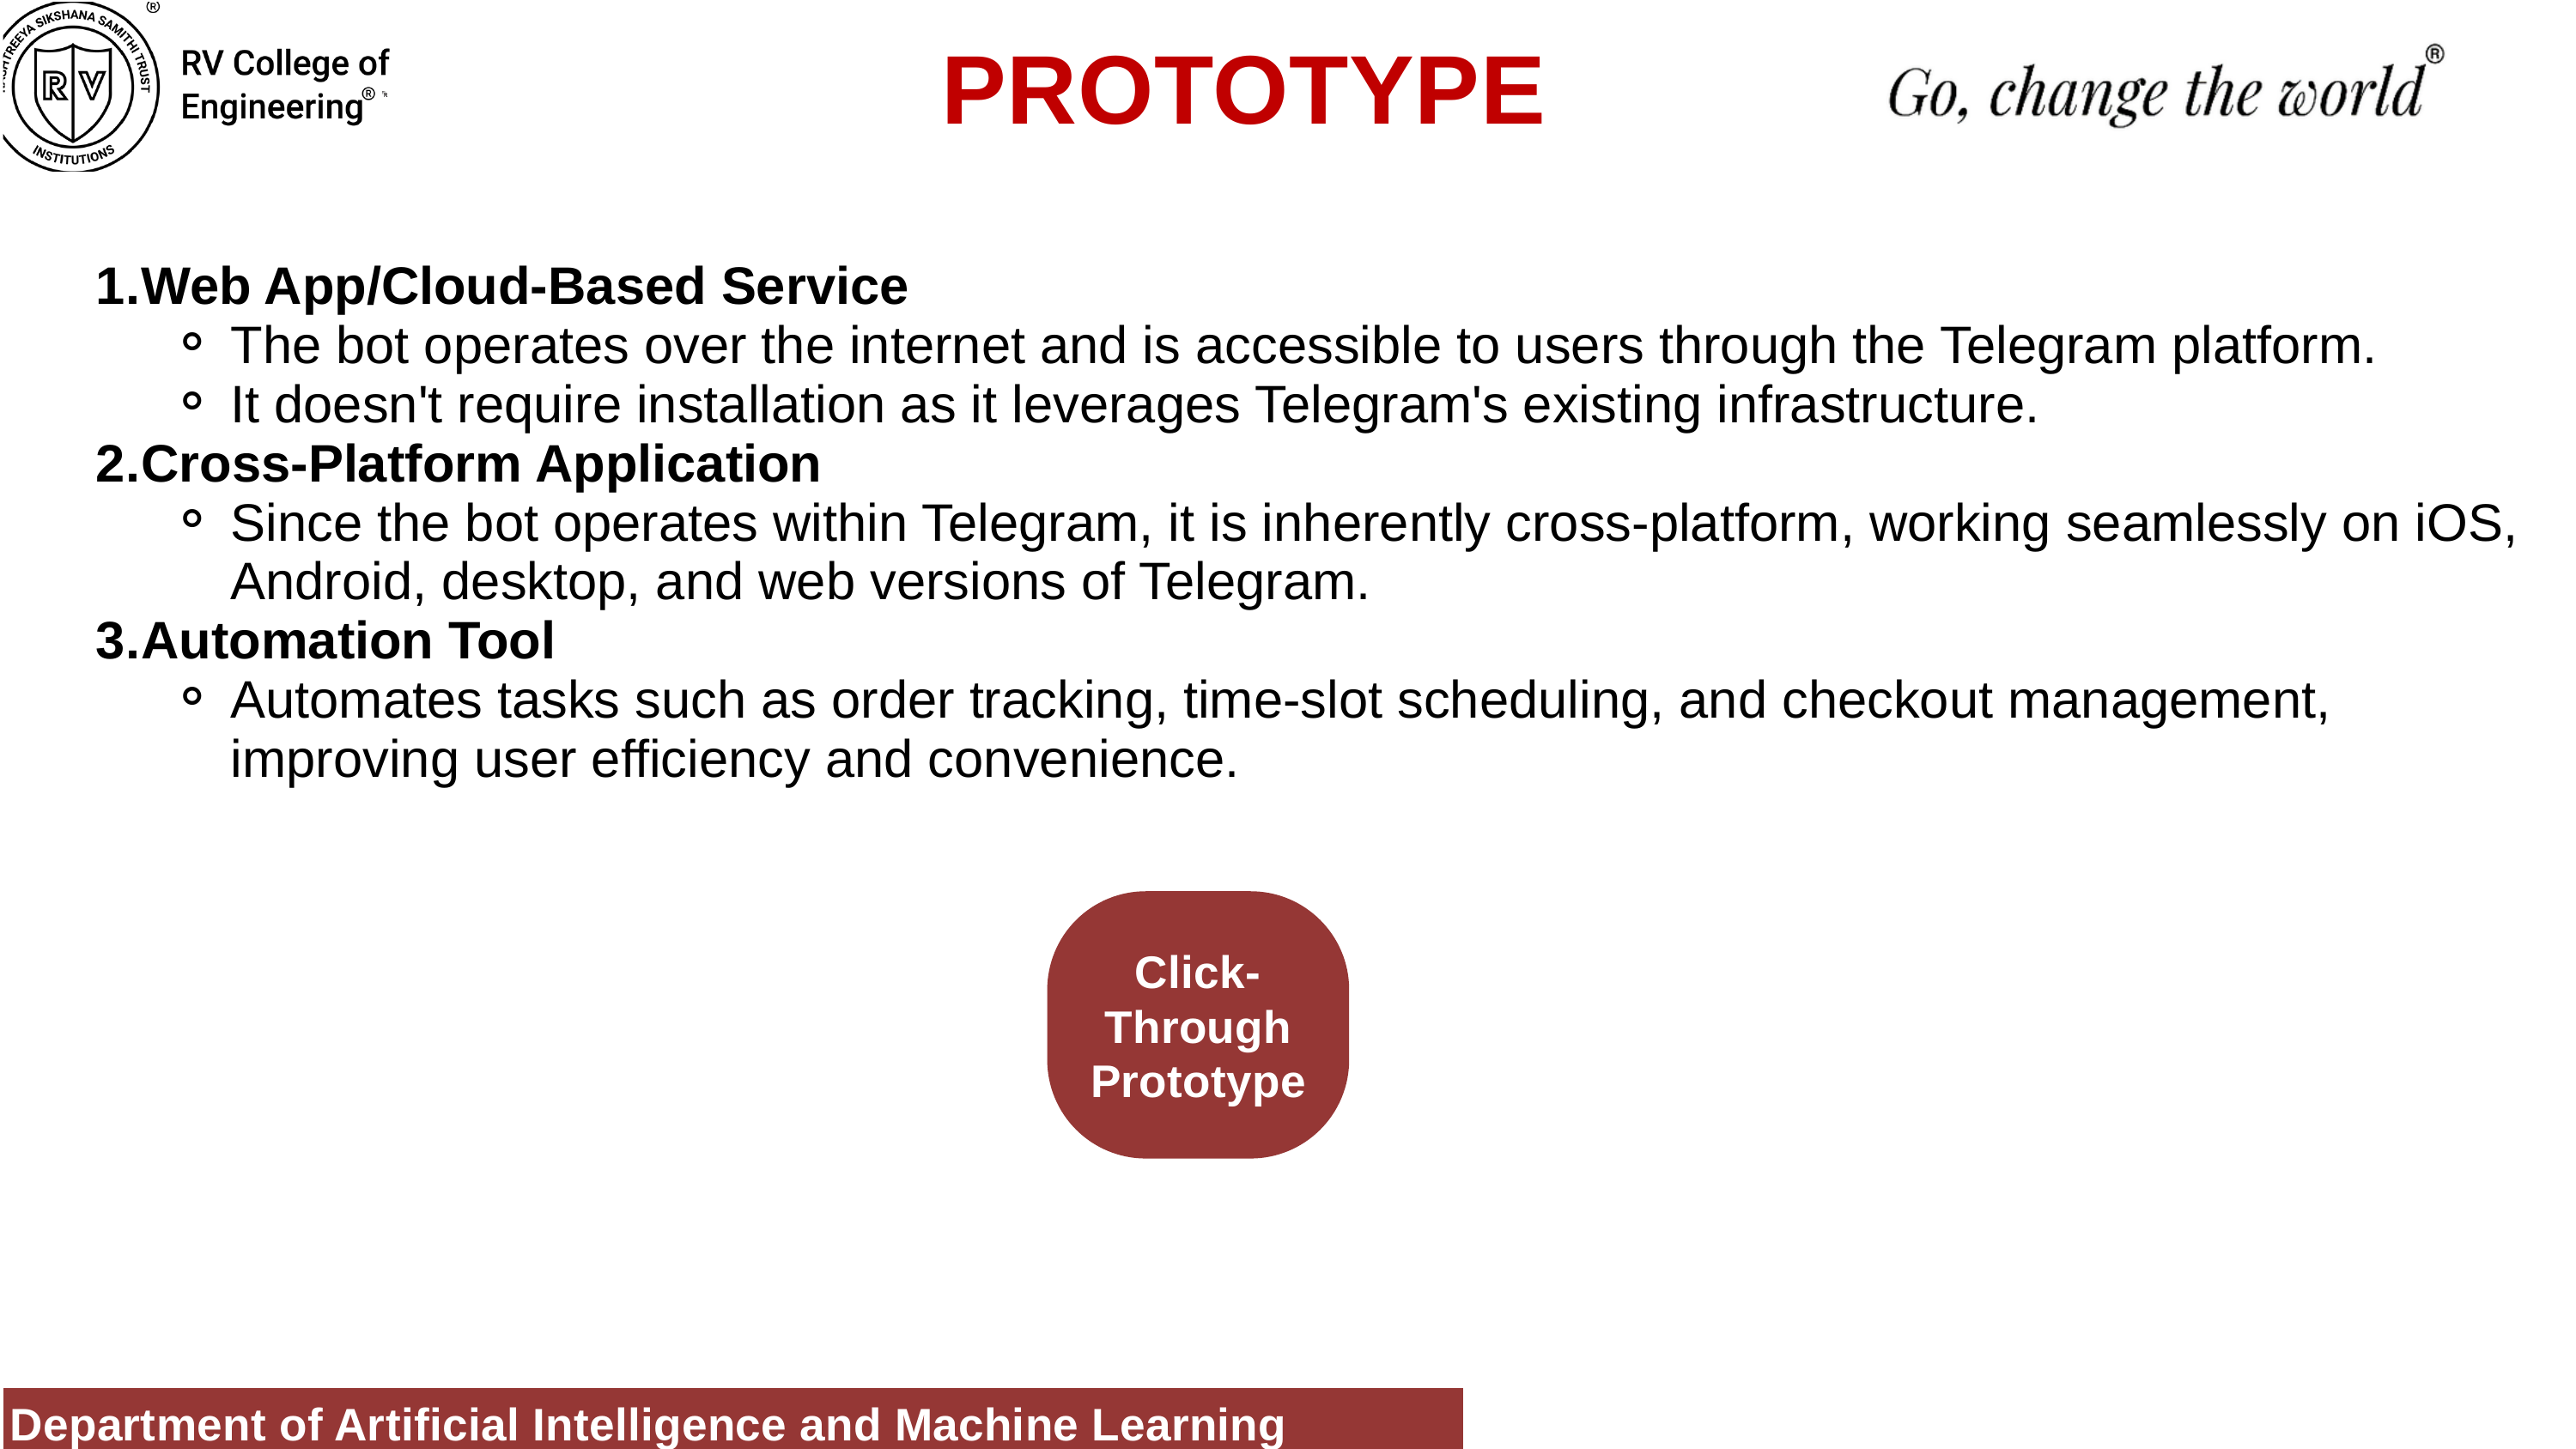

PROTOTYPE

Web App/Cloud-Based Service
The bot operates over the internet and is accessible to users through the Telegram platform.
It doesn't require installation as it leverages Telegram's existing infrastructure.
Cross-Platform Application
Since the bot operates within Telegram, it is inherently cross-platform, working seamlessly on iOS, Android, desktop, and web versions of Telegram.
Automation Tool
Automates tasks such as order tracking, time-slot scheduling, and checkout management, improving user efficiency and convenience.

Click-Through Prototype

Department of Artificial Intelligence and Machine Learning